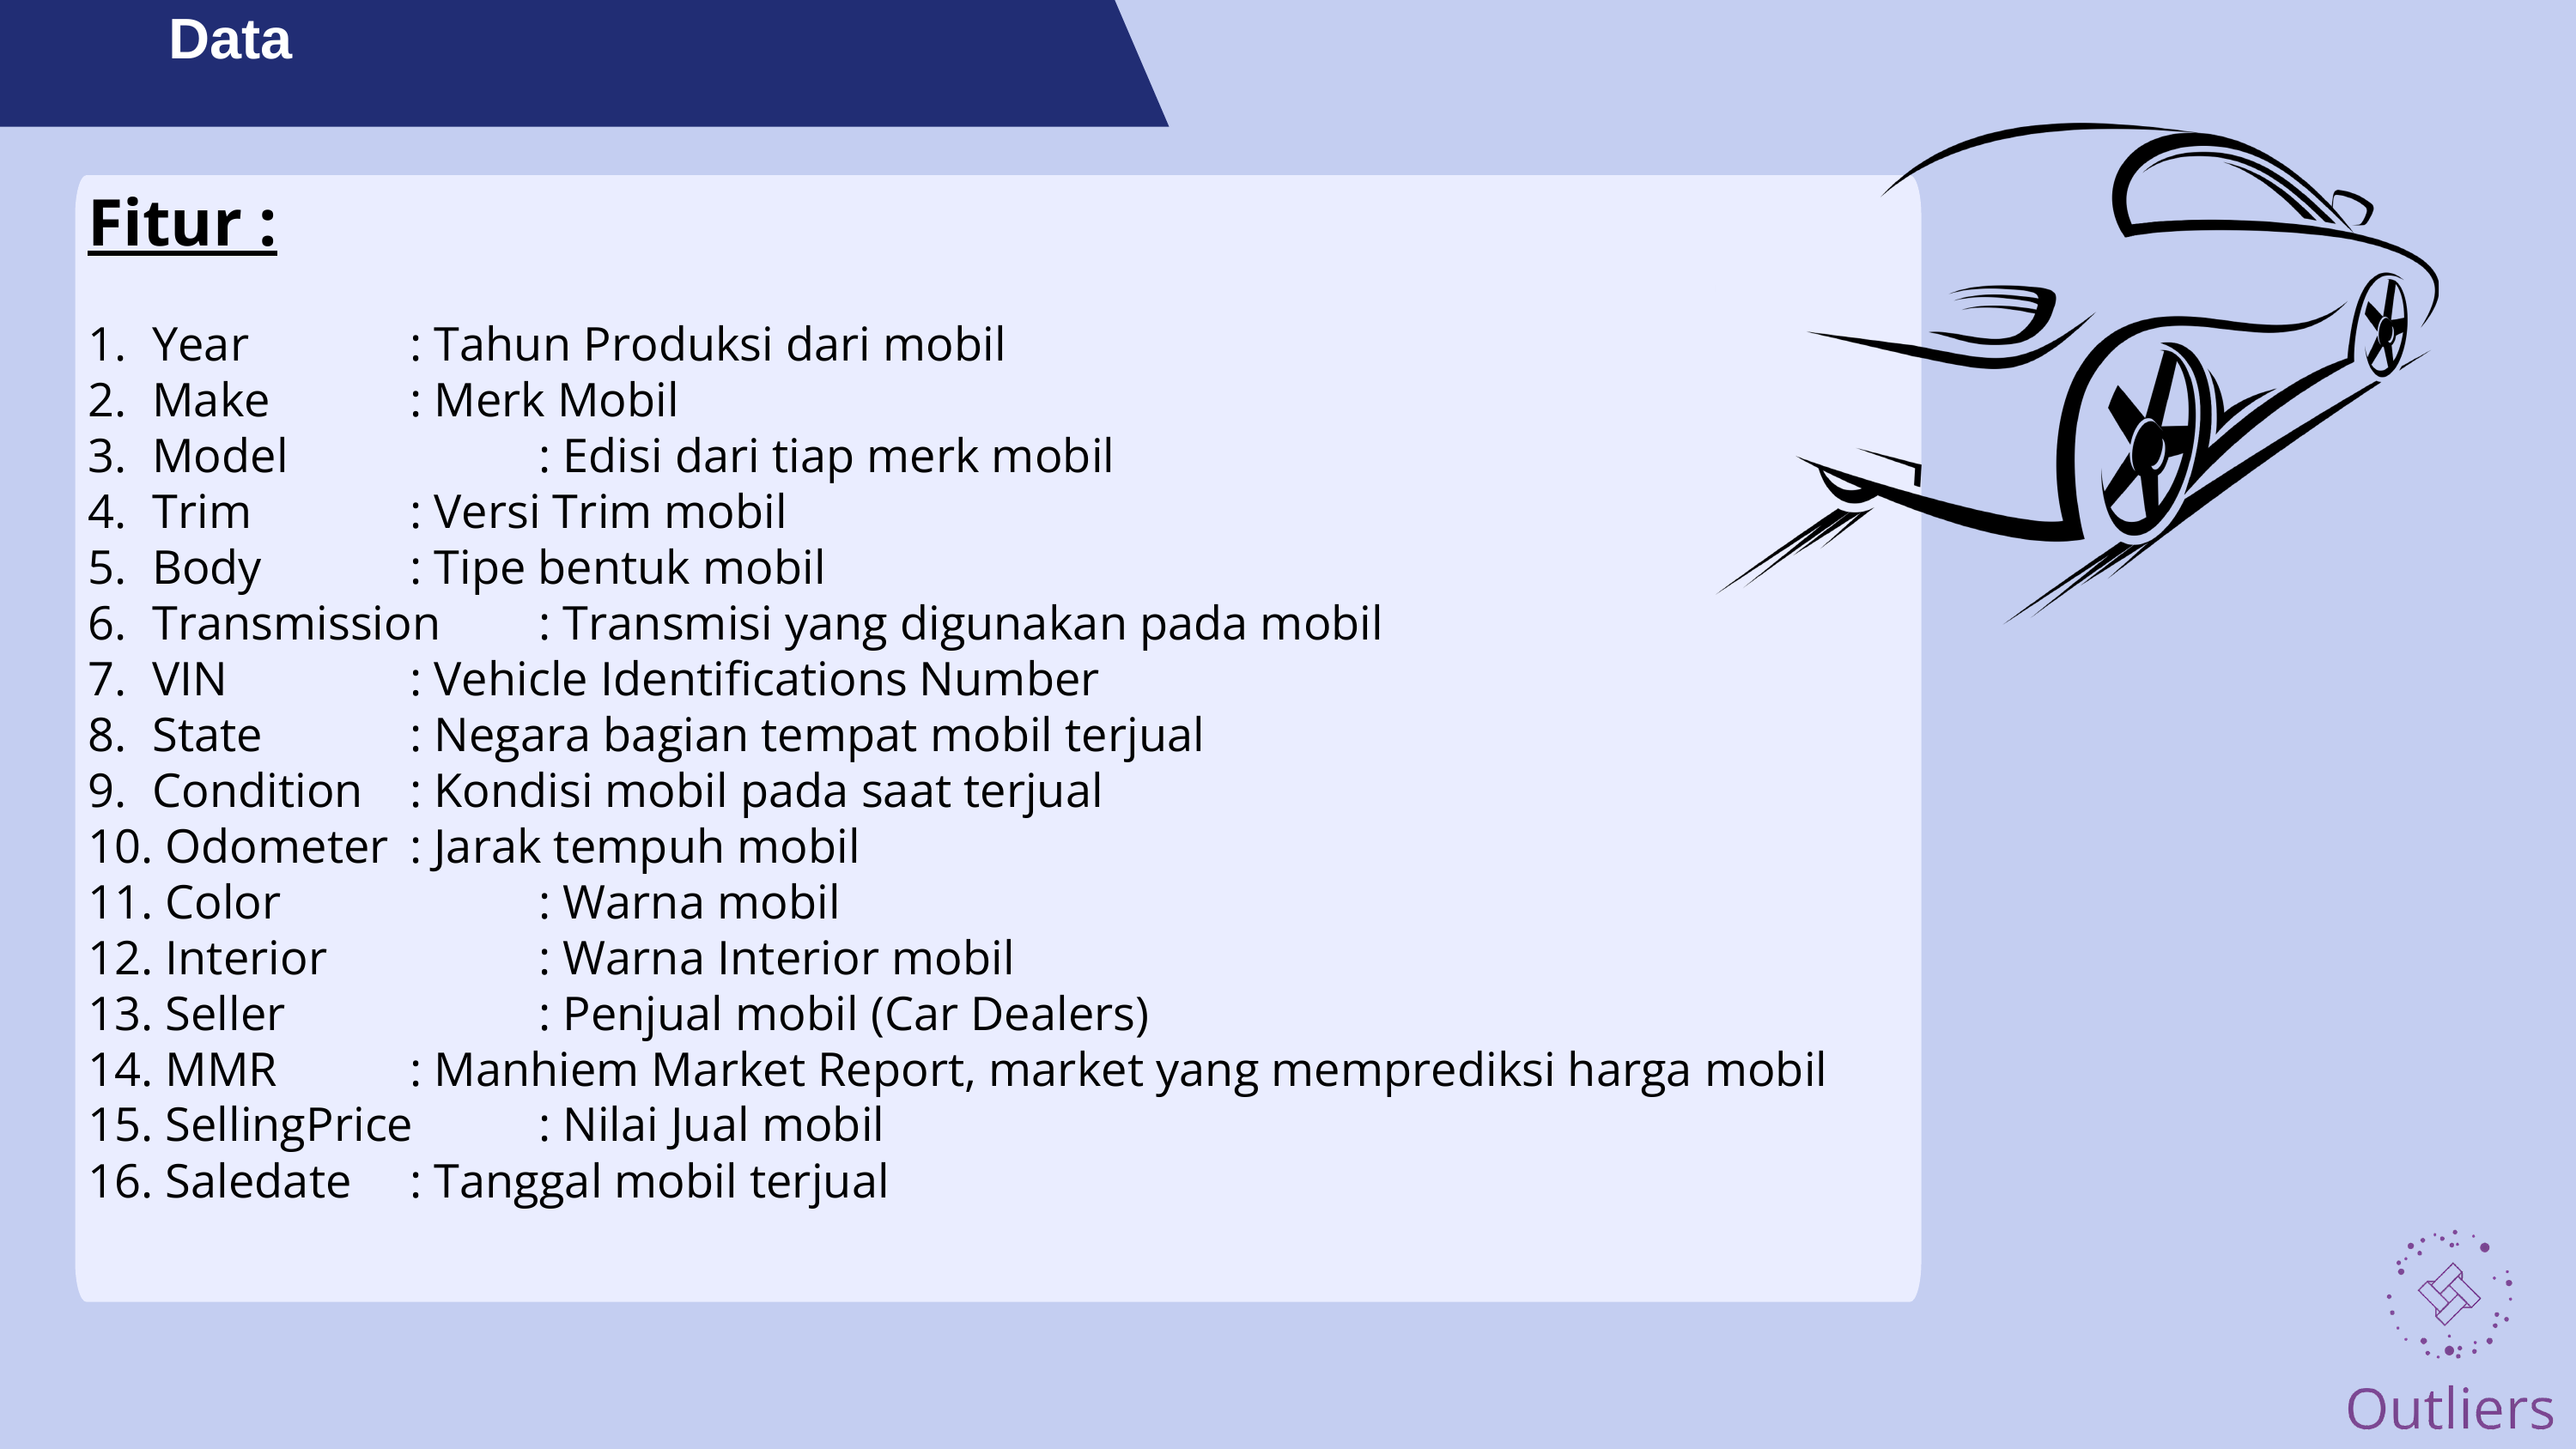

Data Exploration

Fitur :

Year 		: Tahun Produksi dari mobil
Make		: Merk Mobil
Model		: Edisi dari tiap merk mobil
Trim		: Versi Trim mobil
Body		: Tipe bentuk mobil
Transmission	: Transmisi yang digunakan pada mobil
VIN		: Vehicle Identifications Number
State		: Negara bagian tempat mobil terjual
Condition	: Kondisi mobil pada saat terjual
 Odometer	: Jarak tempuh mobil
 Color		: Warna mobil
 Interior		: Warna Interior mobil
 Seller		: Penjual mobil (Car Dealers)
 MMR		: Manhiem Market Report, market yang memprediksi harga mobil
 SellingPrice	: Nilai Jual mobil
 Saledate	: Tanggal mobil terjual